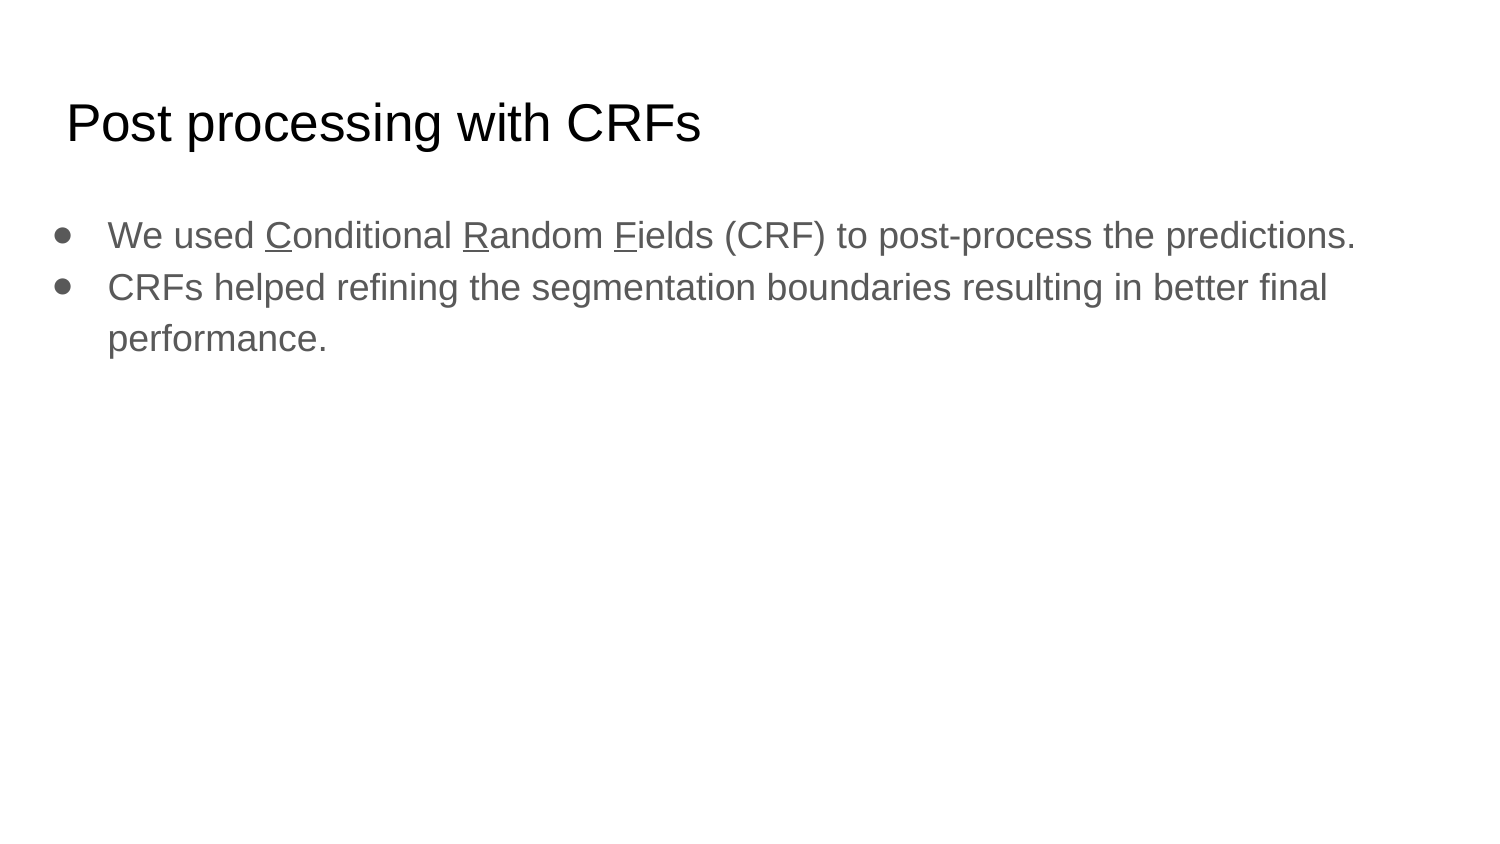

# Post processing with CRFs
We used Conditional Random Fields (CRF) to post-process the predictions.
CRFs helped refining the segmentation boundaries resulting in better final performance.